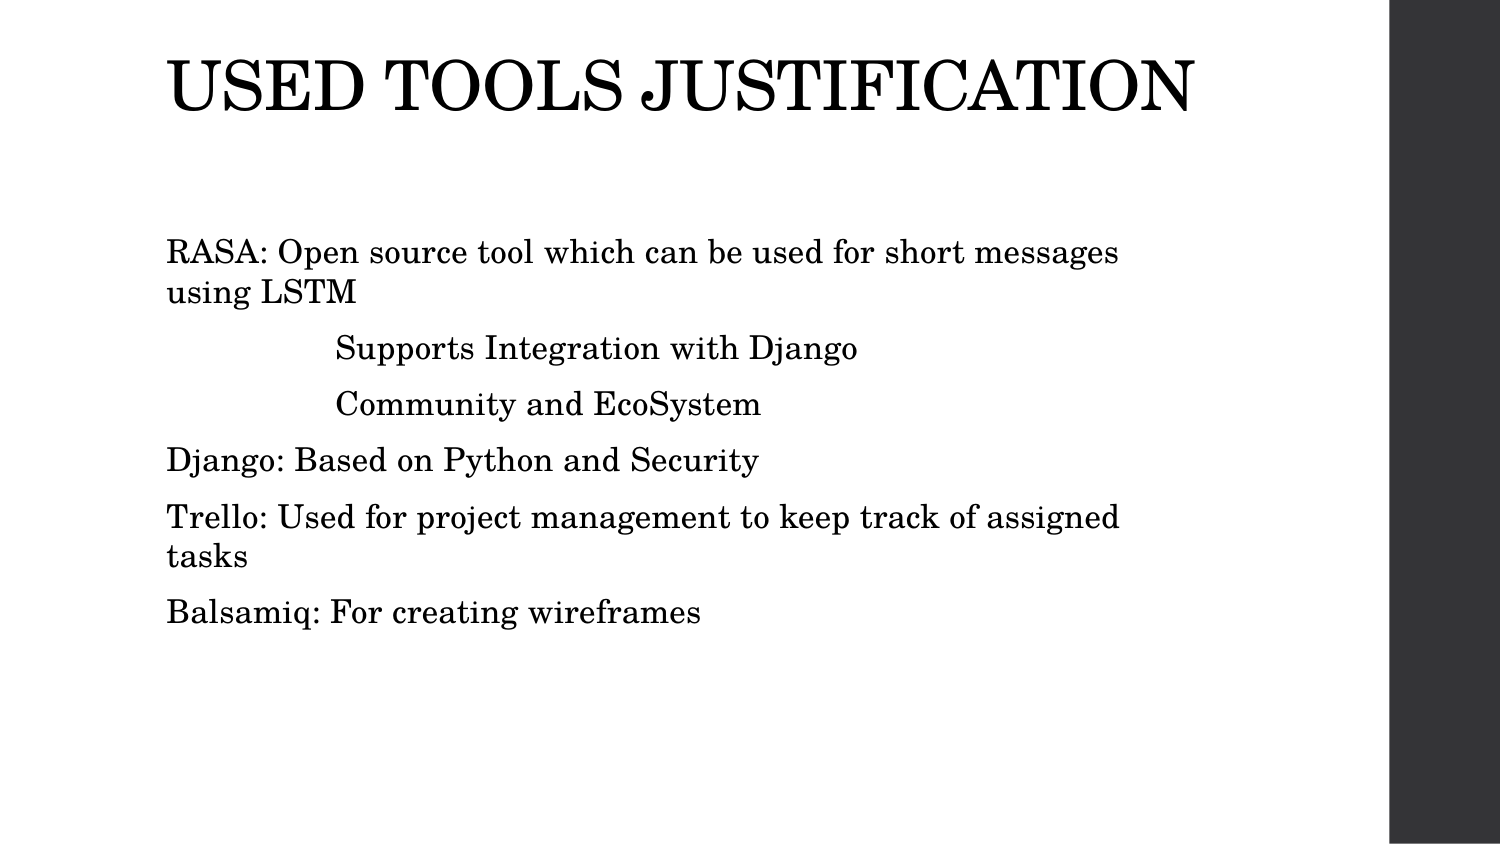

# USED TOOLS JUSTIFICATION
RASA: Open source tool which can be used for short messages using LSTM
	  Supports Integration with Django
	  Community and EcoSystem
Django: Based on Python and Security
Trello: Used for project management to keep track of assigned tasks
Balsamiq: For creating wireframes